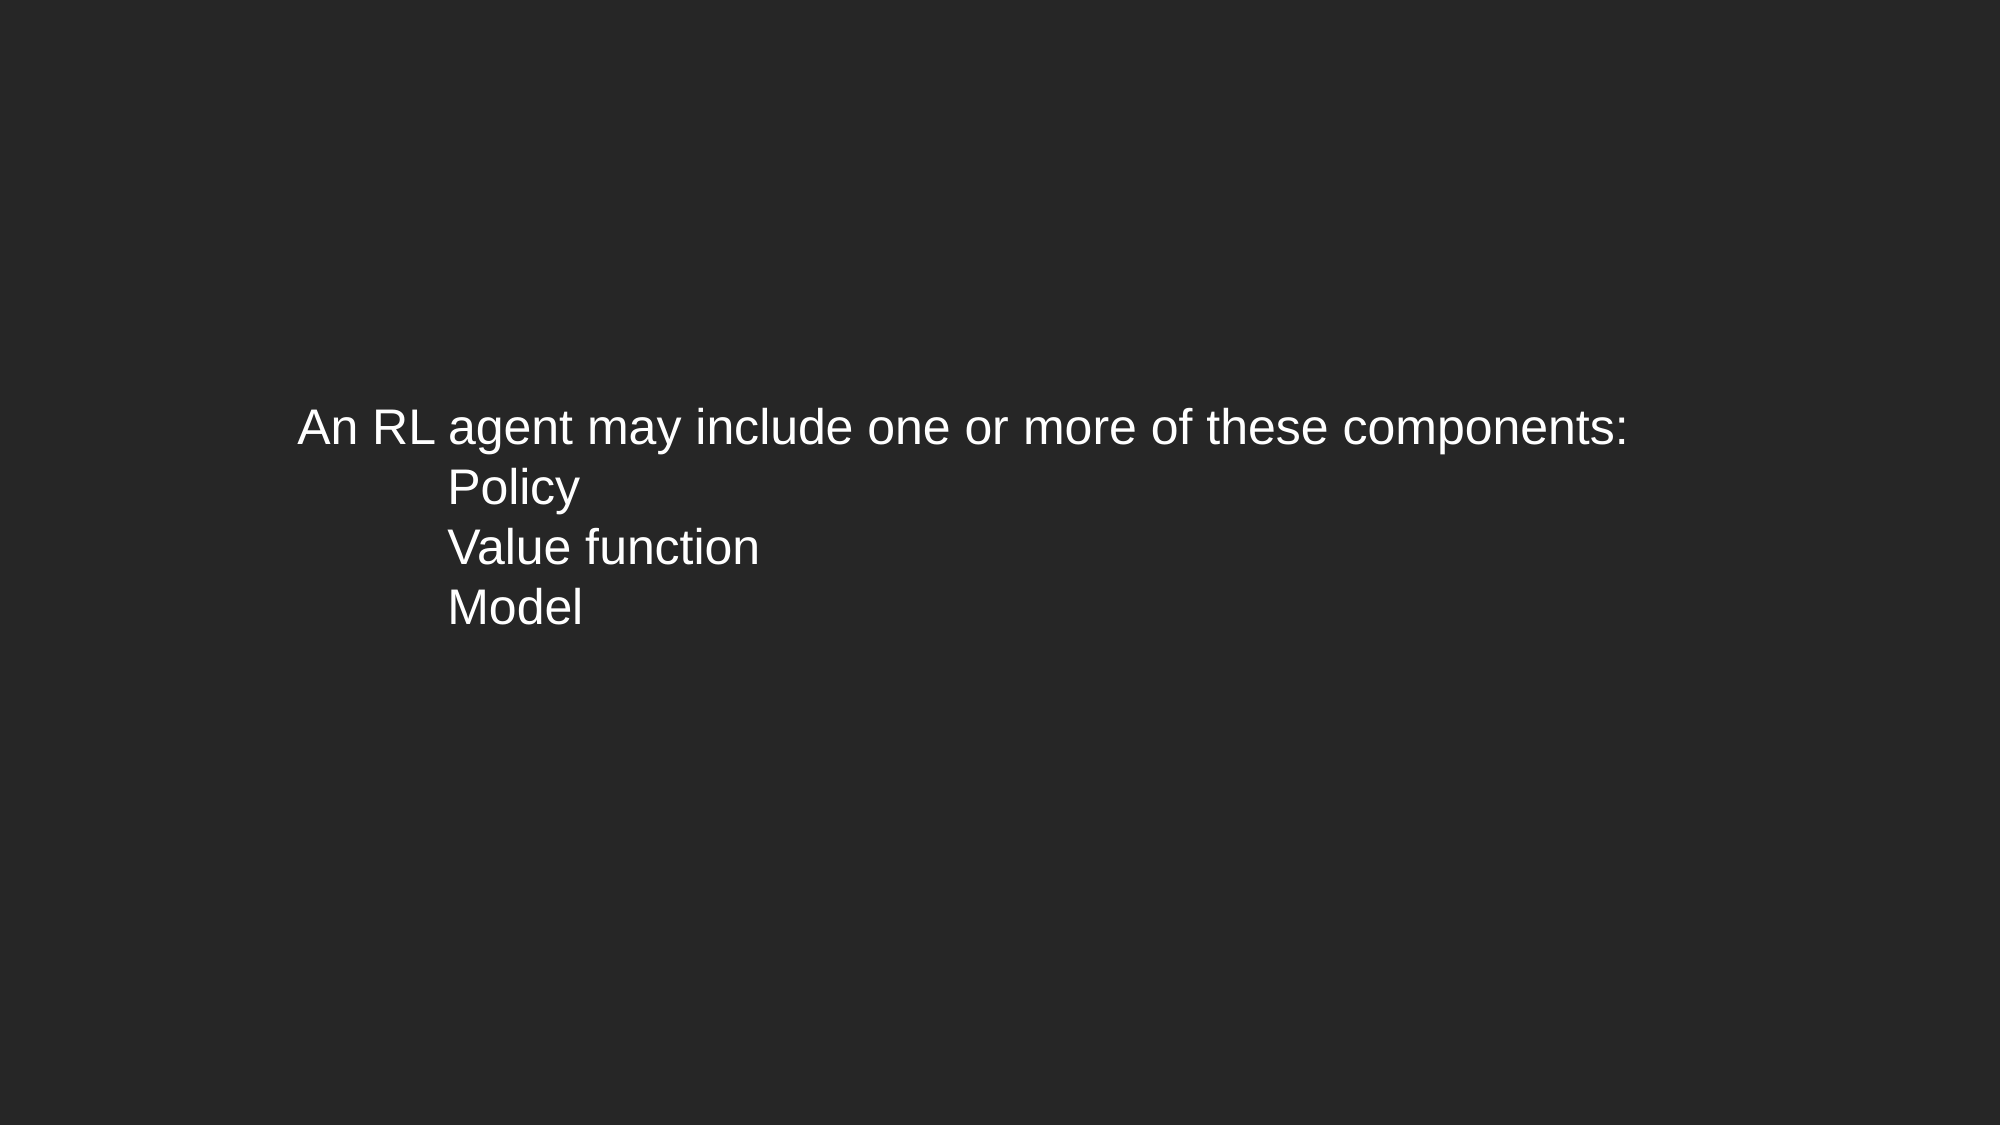

An RL agent may include one or more of these components:
	Policy
	Value function
	Model